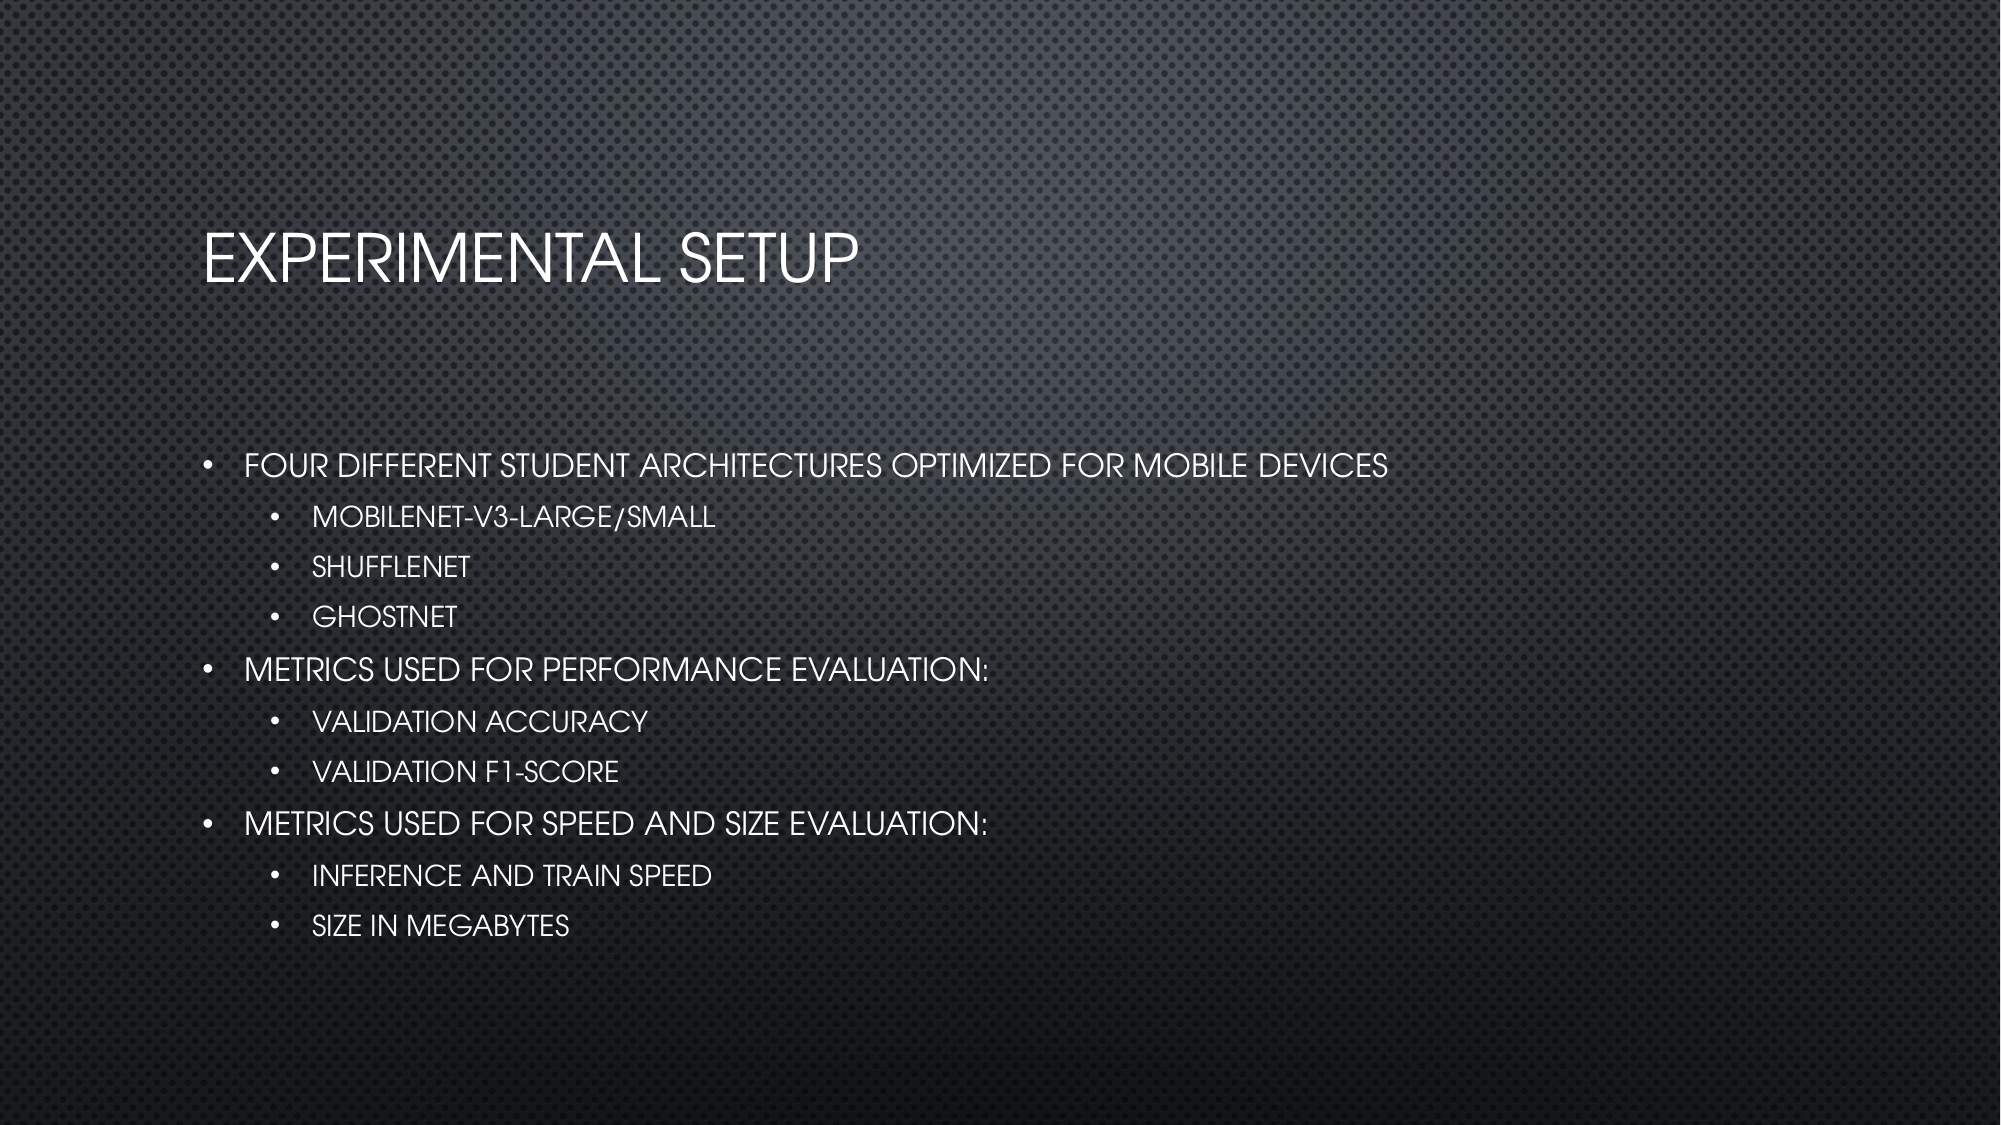

# Experimental setup
Four different student architectures optimized for mobile devices
Mobilenet-V3-large/small
Shufflenet
Ghostnet
Metrics used for performance evaluation:
Validation accuracy
Validation F1-score
Metrics used for speed and size evaluation:
Inference and train speed
Size in megabytes